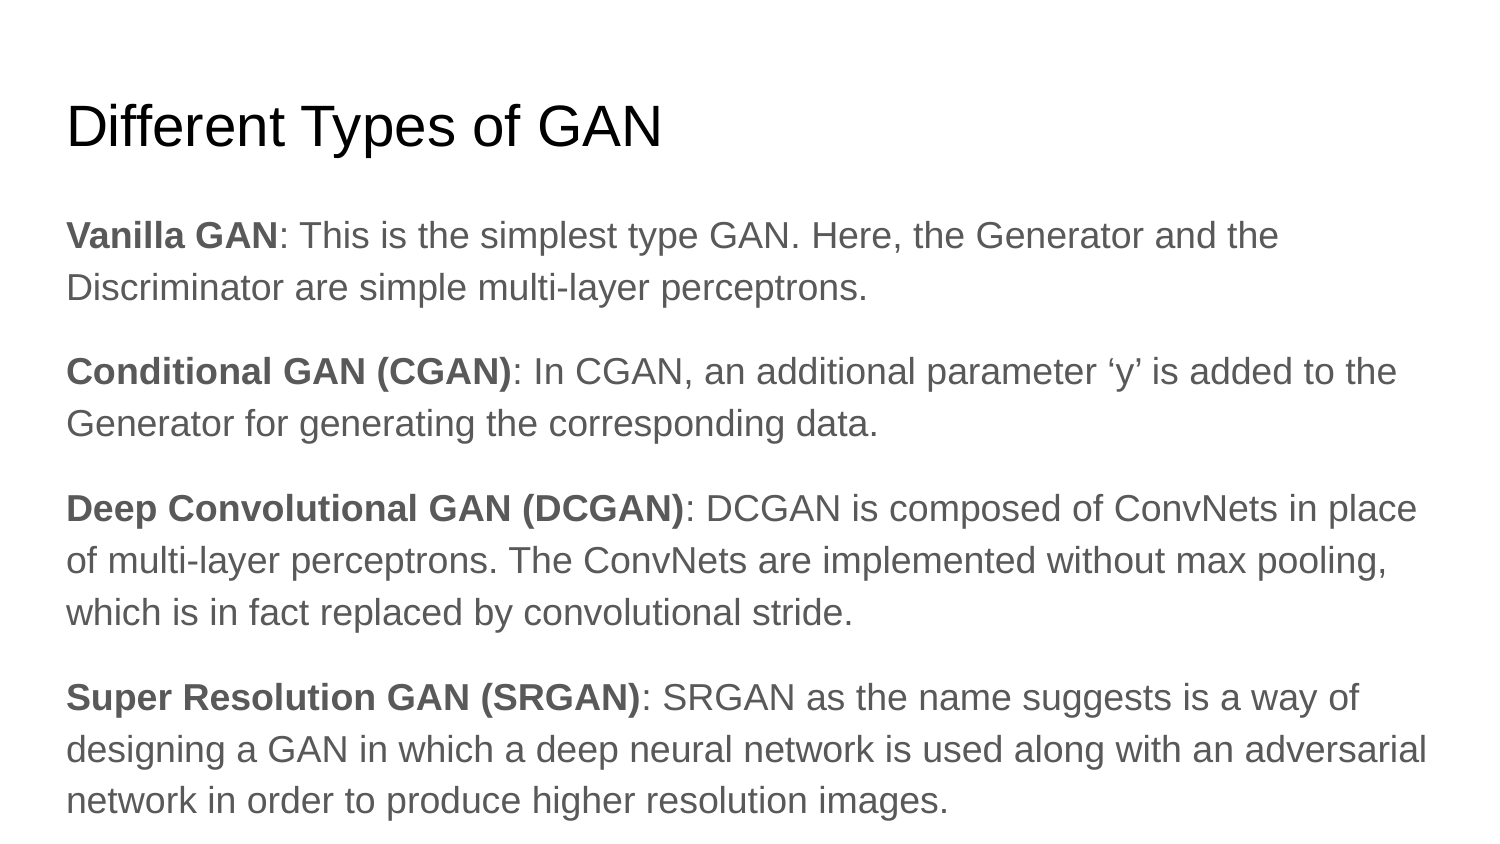

# Different Types of GAN
Vanilla GAN: This is the simplest type GAN. Here, the Generator and the Discriminator are simple multi-layer perceptrons.
Conditional GAN (CGAN): In CGAN, an additional parameter ‘y’ is added to the Generator for generating the corresponding data.
Deep Convolutional GAN (DCGAN): DCGAN is composed of ConvNets in place of multi-layer perceptrons. The ConvNets are implemented without max pooling, which is in fact replaced by convolutional stride.
Super Resolution GAN (SRGAN): SRGAN as the name suggests is a way of designing a GAN in which a deep neural network is used along with an adversarial network in order to produce higher resolution images.